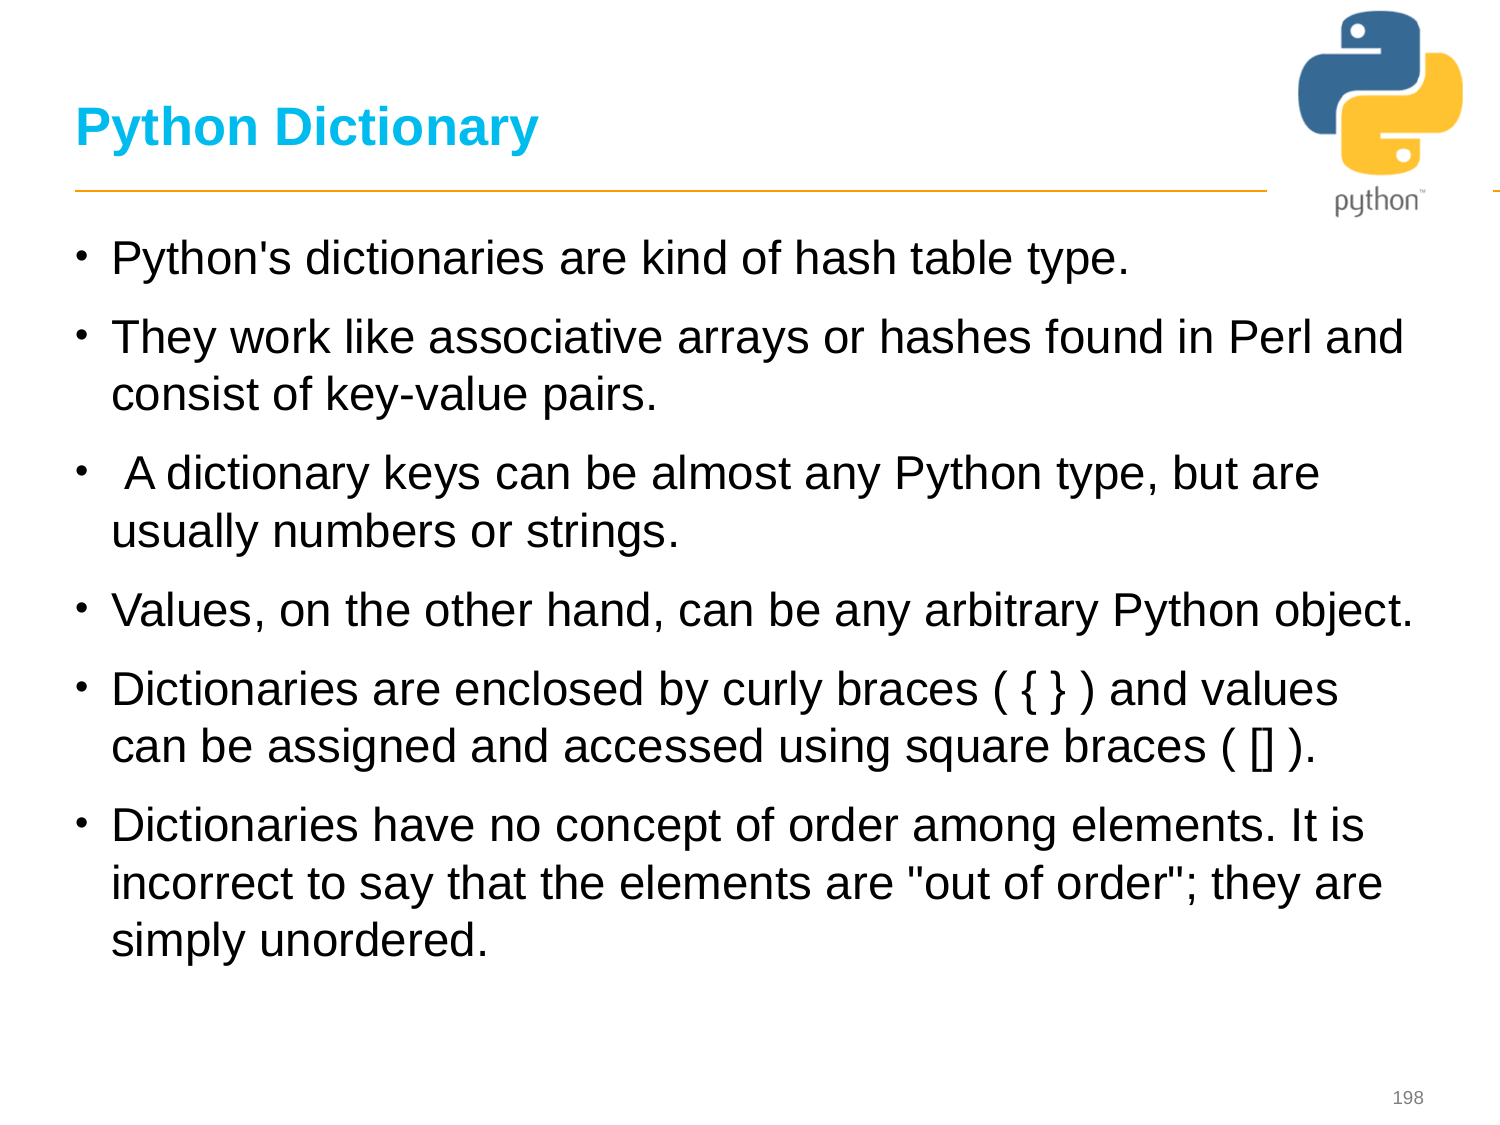

198
# Python Dictionary
Python's dictionaries are kind of hash table type.
They work like associative arrays or hashes found in Perl and consist of key-value pairs.
 A dictionary keys can be almost any Python type, but are usually numbers or strings.
Values, on the other hand, can be any arbitrary Python object.
Dictionaries are enclosed by curly braces ( { } ) and values can be assigned and accessed using square braces ( [] ).
Dictionaries have no concept of order among elements. It is incorrect to say that the elements are "out of order"; they are simply unordered.